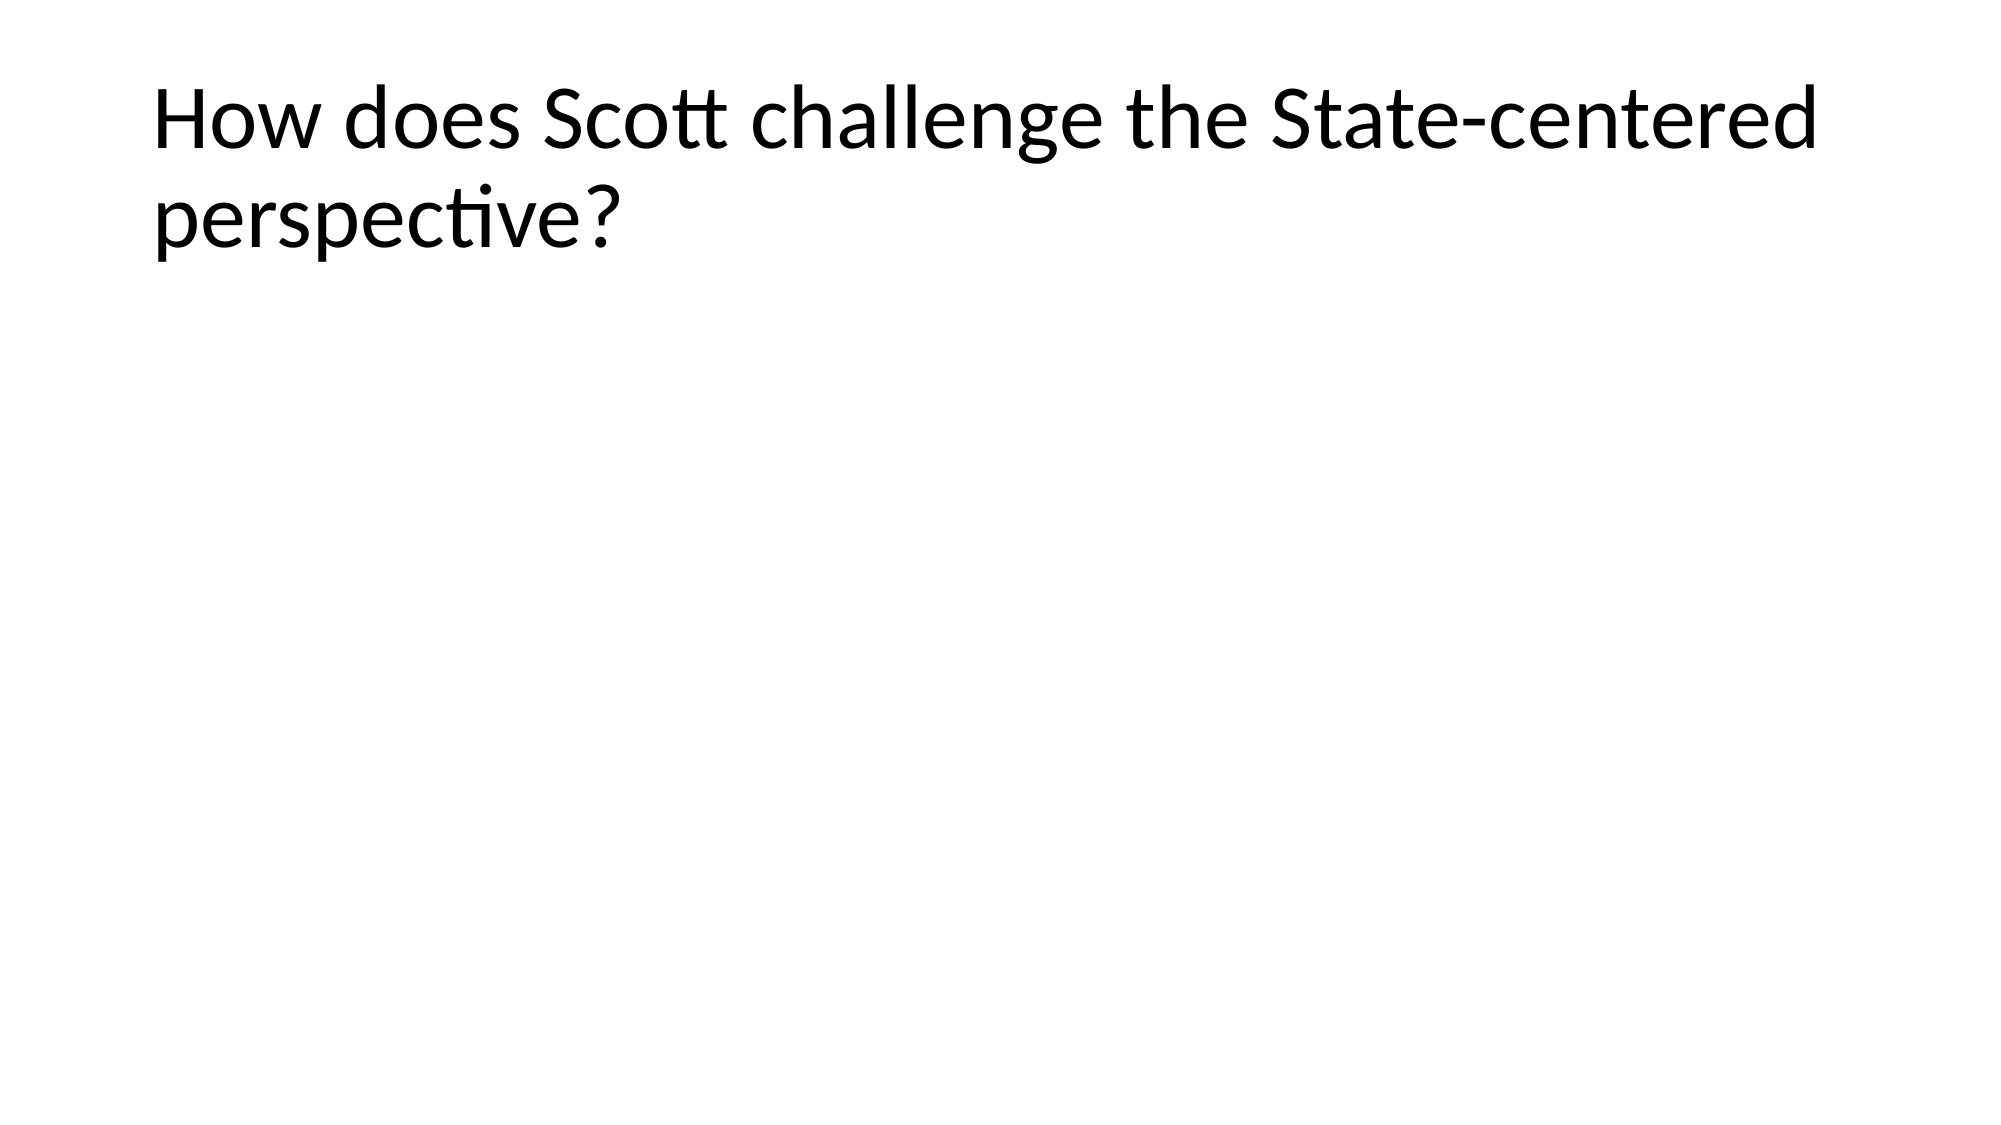

# How does Scott challenge the State-centered perspective?